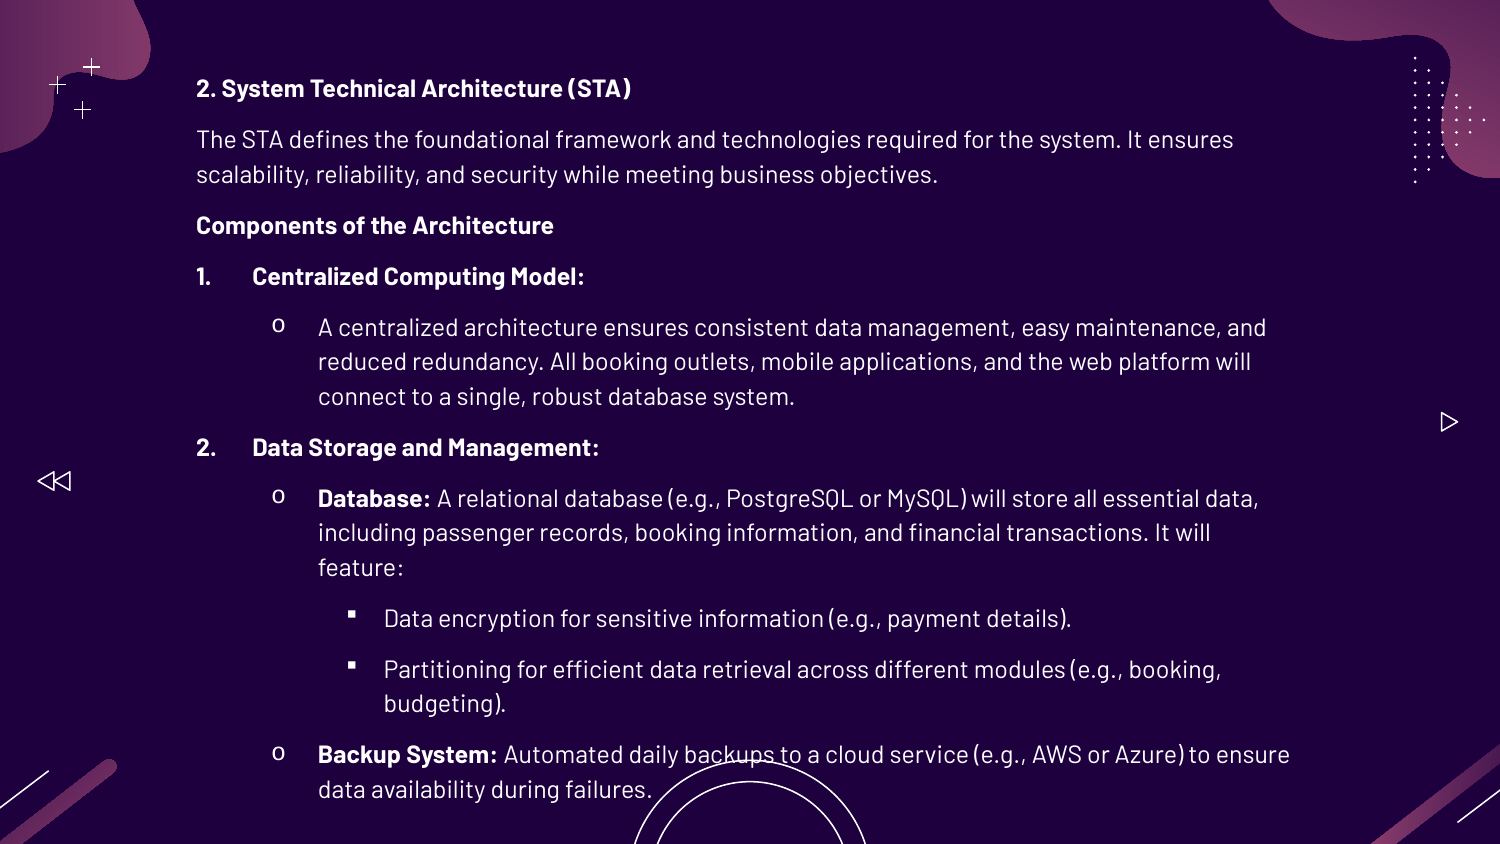

2. System Technical Architecture (STA)
The STA defines the foundational framework and technologies required for the system. It ensures scalability, reliability, and security while meeting business objectives.
Components of the Architecture
Centralized Computing Model:
A centralized architecture ensures consistent data management, easy maintenance, and reduced redundancy. All booking outlets, mobile applications, and the web platform will connect to a single, robust database system.
Data Storage and Management:
Database: A relational database (e.g., PostgreSQL or MySQL) will store all essential data, including passenger records, booking information, and financial transactions. It will feature:
Data encryption for sensitive information (e.g., payment details).
Partitioning for efficient data retrieval across different modules (e.g., booking, budgeting).
Backup System: Automated daily backups to a cloud service (e.g., AWS or Azure) to ensure data availability during failures.